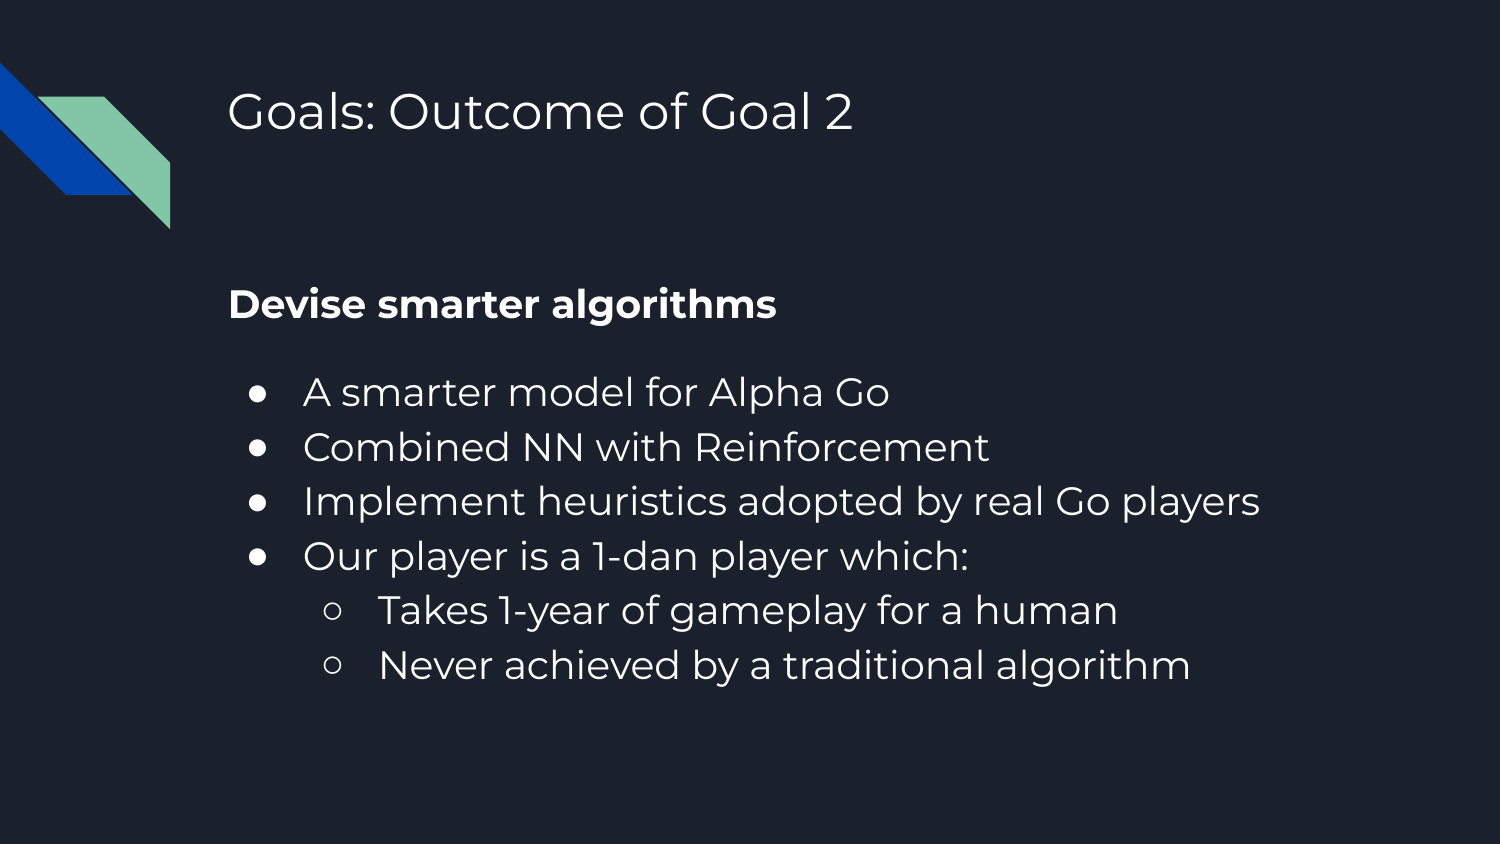

# Goals: Outcome of Goal 2
Devise smarter algorithms
A smarter model for Alpha Go
Combined NN with Reinforcement
Implement heuristics adopted by real Go players
Our player is a 1-dan player which:
Takes 1-year of gameplay for a human
Never achieved by a traditional algorithm